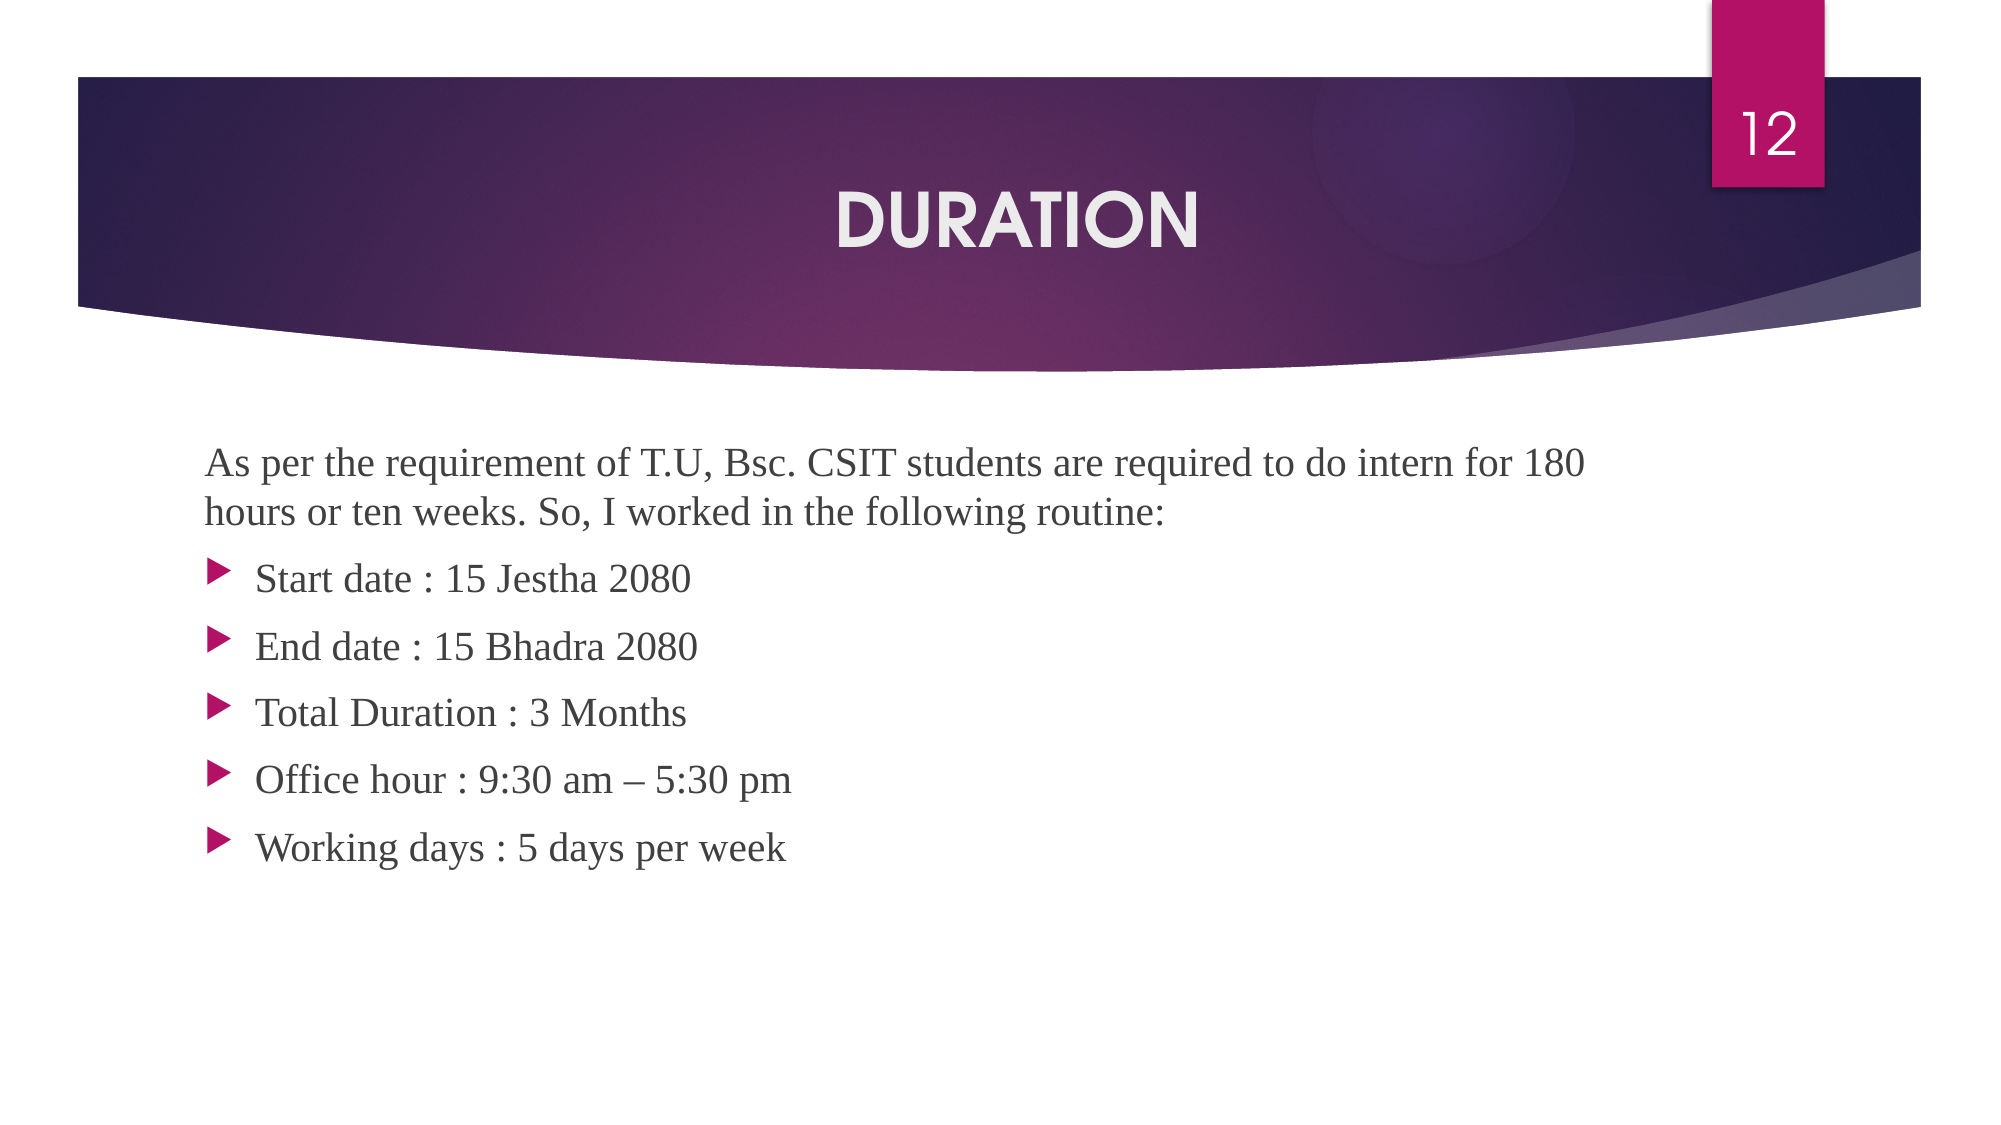

12
# DURATION
As per the requirement of T.U, Bsc. CSIT students are required to do intern for 180 hours or ten weeks. So, I worked in the following routine:
Start date : 15 Jestha 2080
End date : 15 Bhadra 2080
Total Duration : 3 Months
Office hour : 9:30 am – 5:30 pm
Working days : 5 days per week